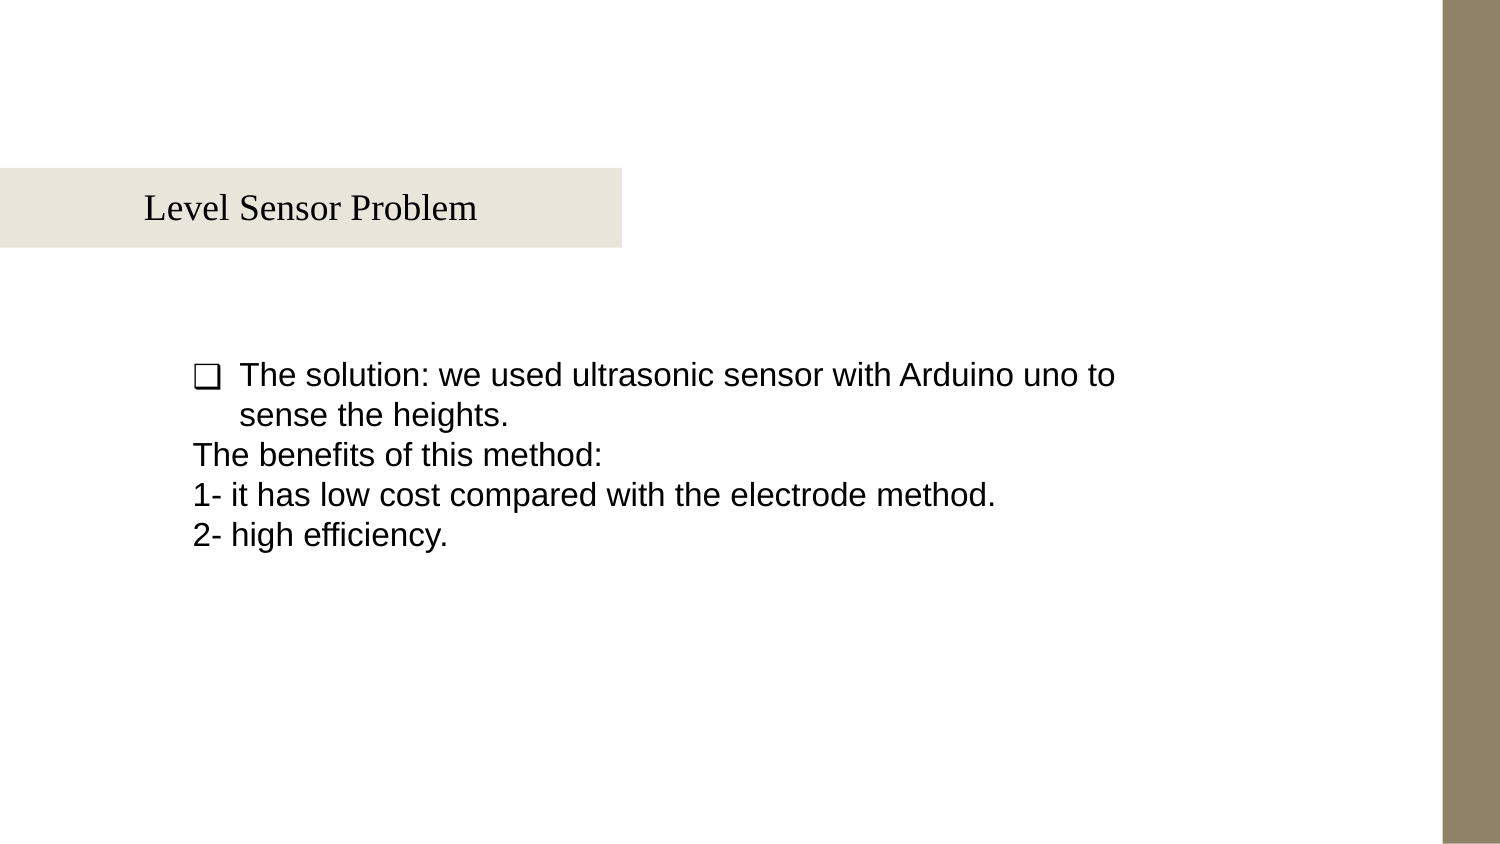

# Level Sensor Problem
The solution: we used ultrasonic sensor with Arduino uno to sense the heights.
The benefits of this method:
1- it has low cost compared with the electrode method.
2- high efficiency.